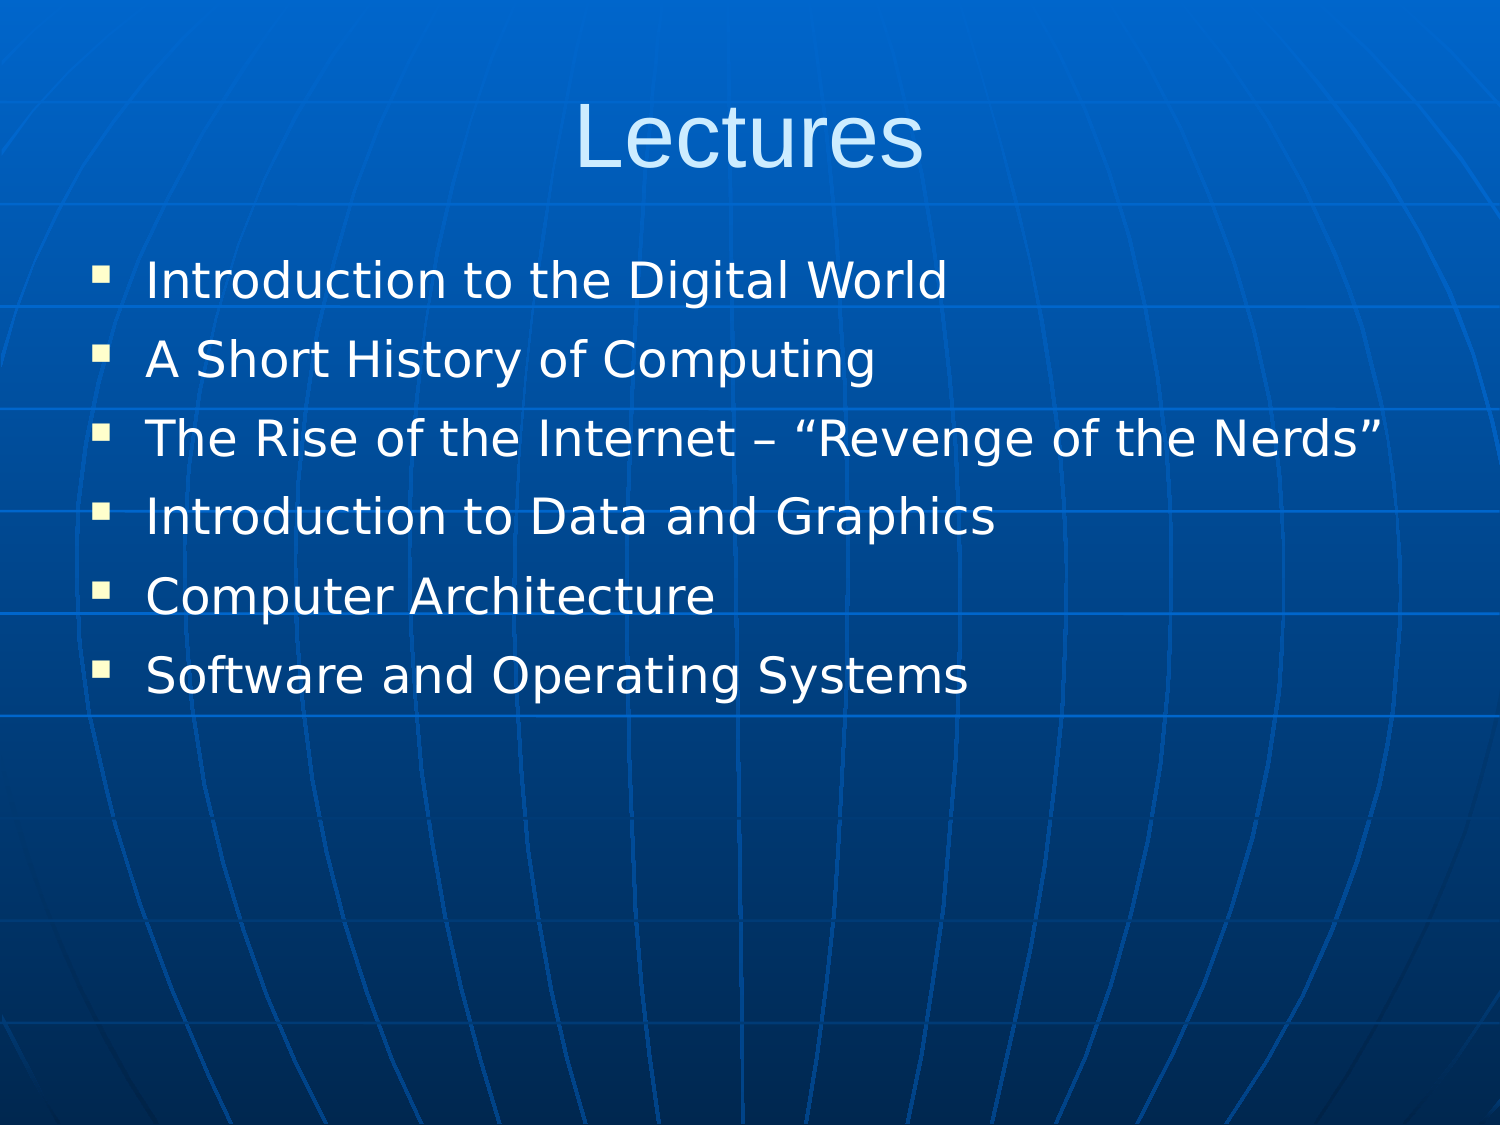

# Lectures
Introduction to the Digital World
A Short History of Computing
The Rise of the Internet – “Revenge of the Nerds”
Introduction to Data and Graphics
Computer Architecture
Software and Operating Systems